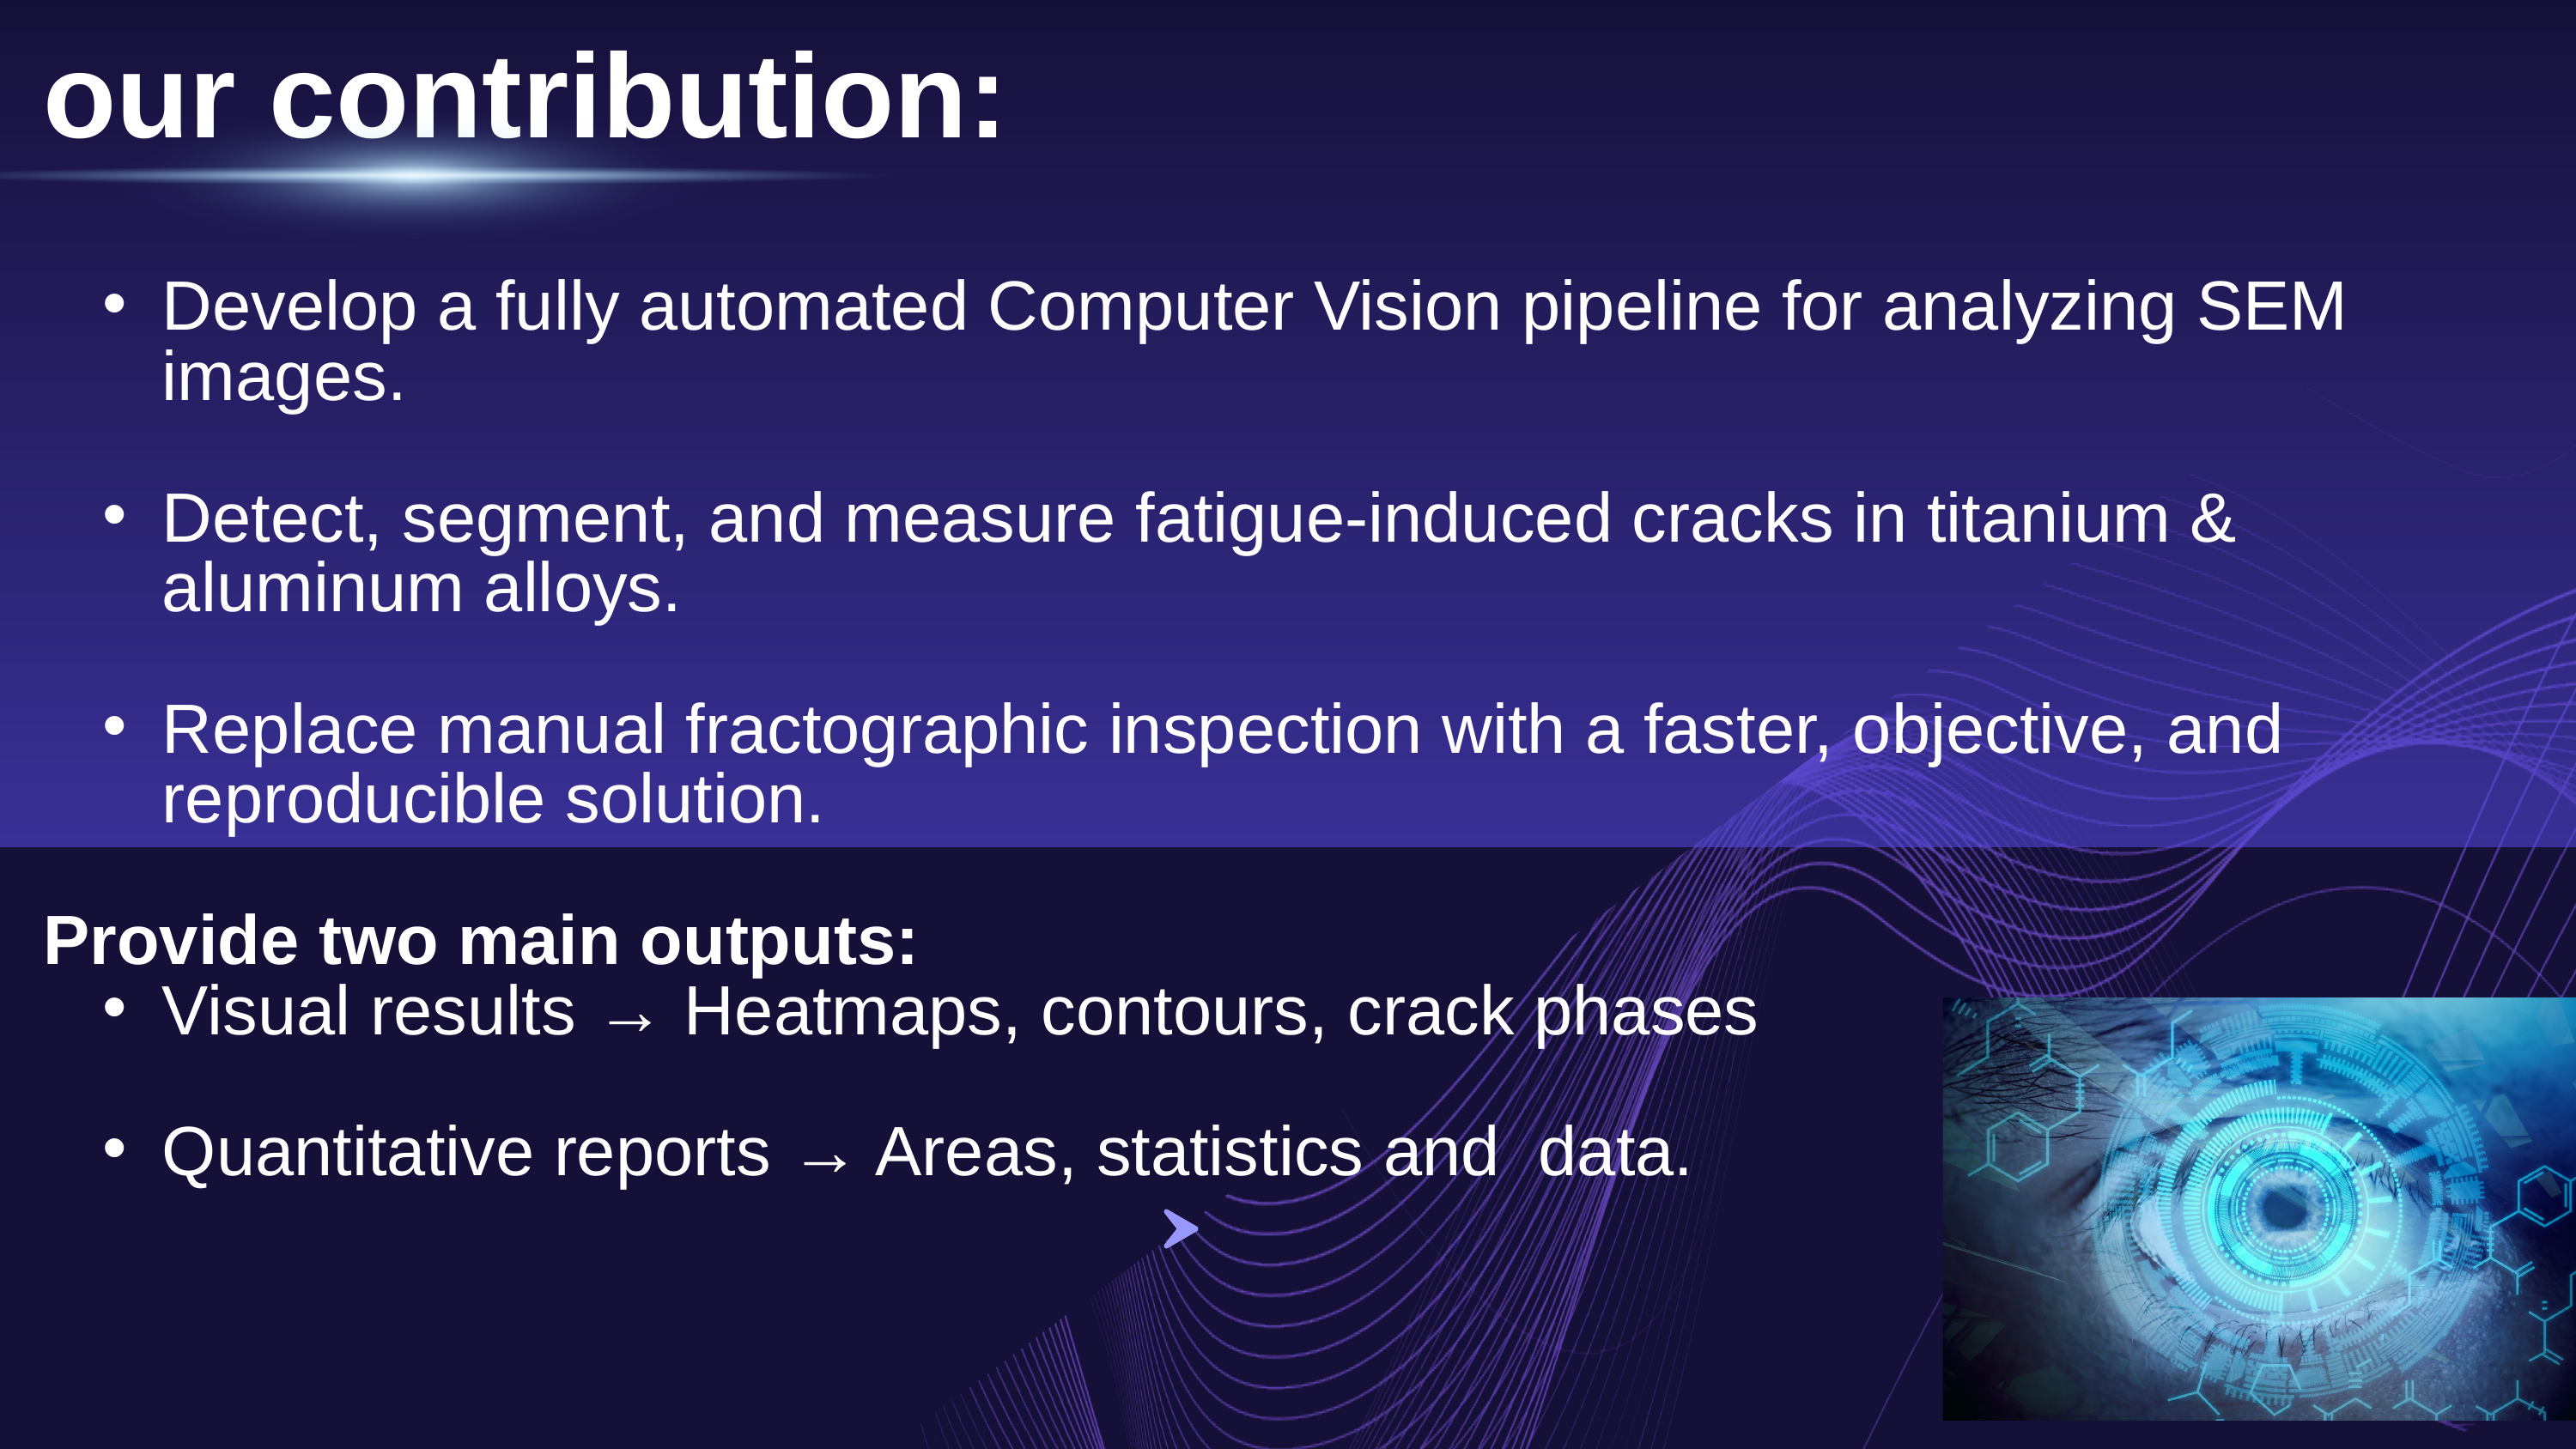

our contribution:

Develop a fully automated Computer Vision pipeline for analyzing SEM images.

Detect, segment, and measure fatigue-induced cracks in titanium & aluminum alloys.

Replace manual fractographic inspection with a faster, objective, and reproducible solution.

Provide two main outputs:
Visual results → Heatmaps, contours, crack phases

Quantitative reports → Areas, statistics and  data.